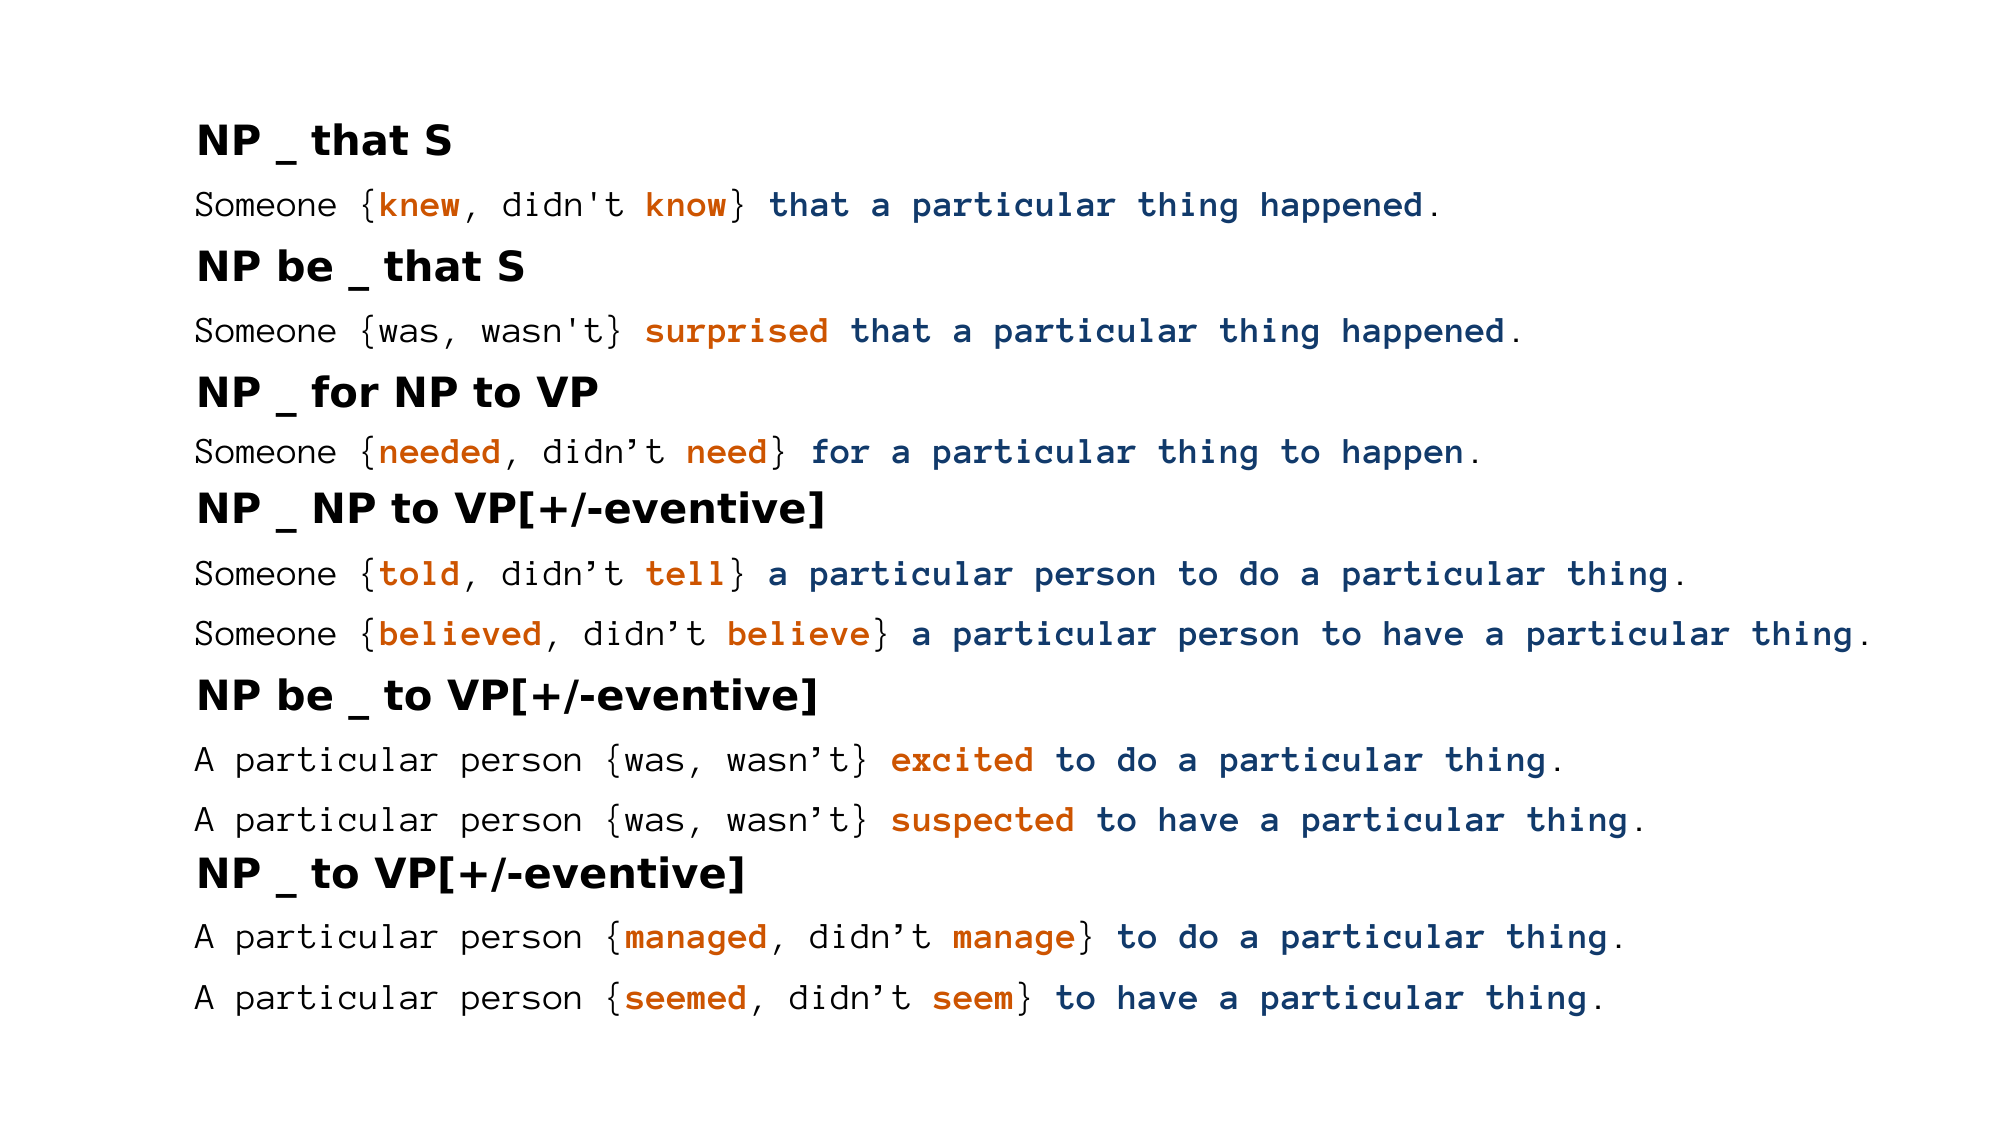

NP _ that S
Someone {knew, didn't know} that a particular thing happened.
NP be _ that S
Someone {was, wasn't} surprised that a particular thing happened.
NP _ for NP to VP
Someone {needed, didn’t need} for a particular thing to happen.
NP _ NP to VP[+/-eventive]
Someone {told, didn’t tell} a particular person to do a particular thing.
Someone {believed, didn’t believe} a particular person to have a particular thing.
NP be _ to VP[+/-eventive]
A particular person {was, wasn’t} excited to do a particular thing.
A particular person {was, wasn’t} suspected to have a particular thing.
NP _ to VP[+/-eventive]
A particular person {managed, didn’t manage} to do a particular thing.
A particular person {seemed, didn’t seem} to have a particular thing.